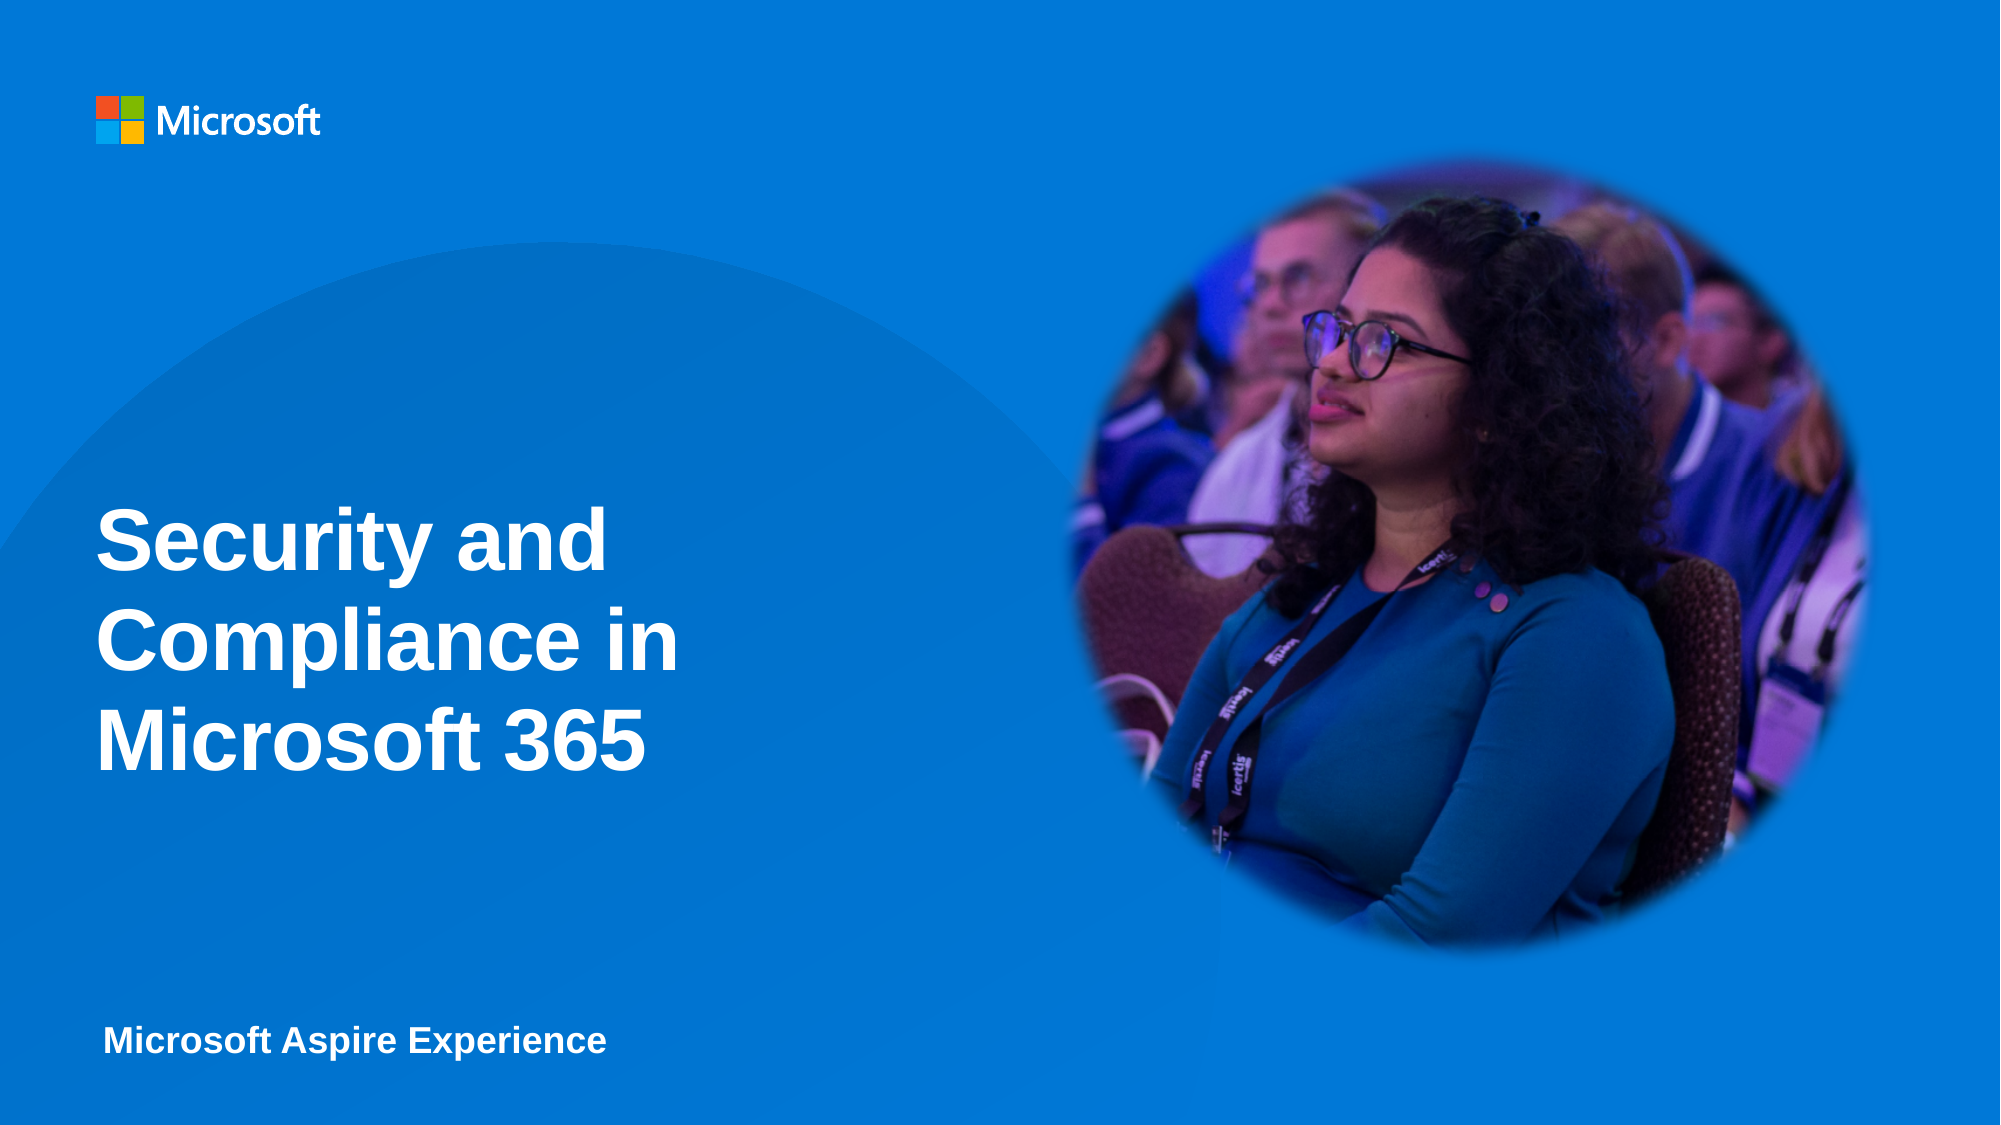

# Security and Compliance in Microsoft 365